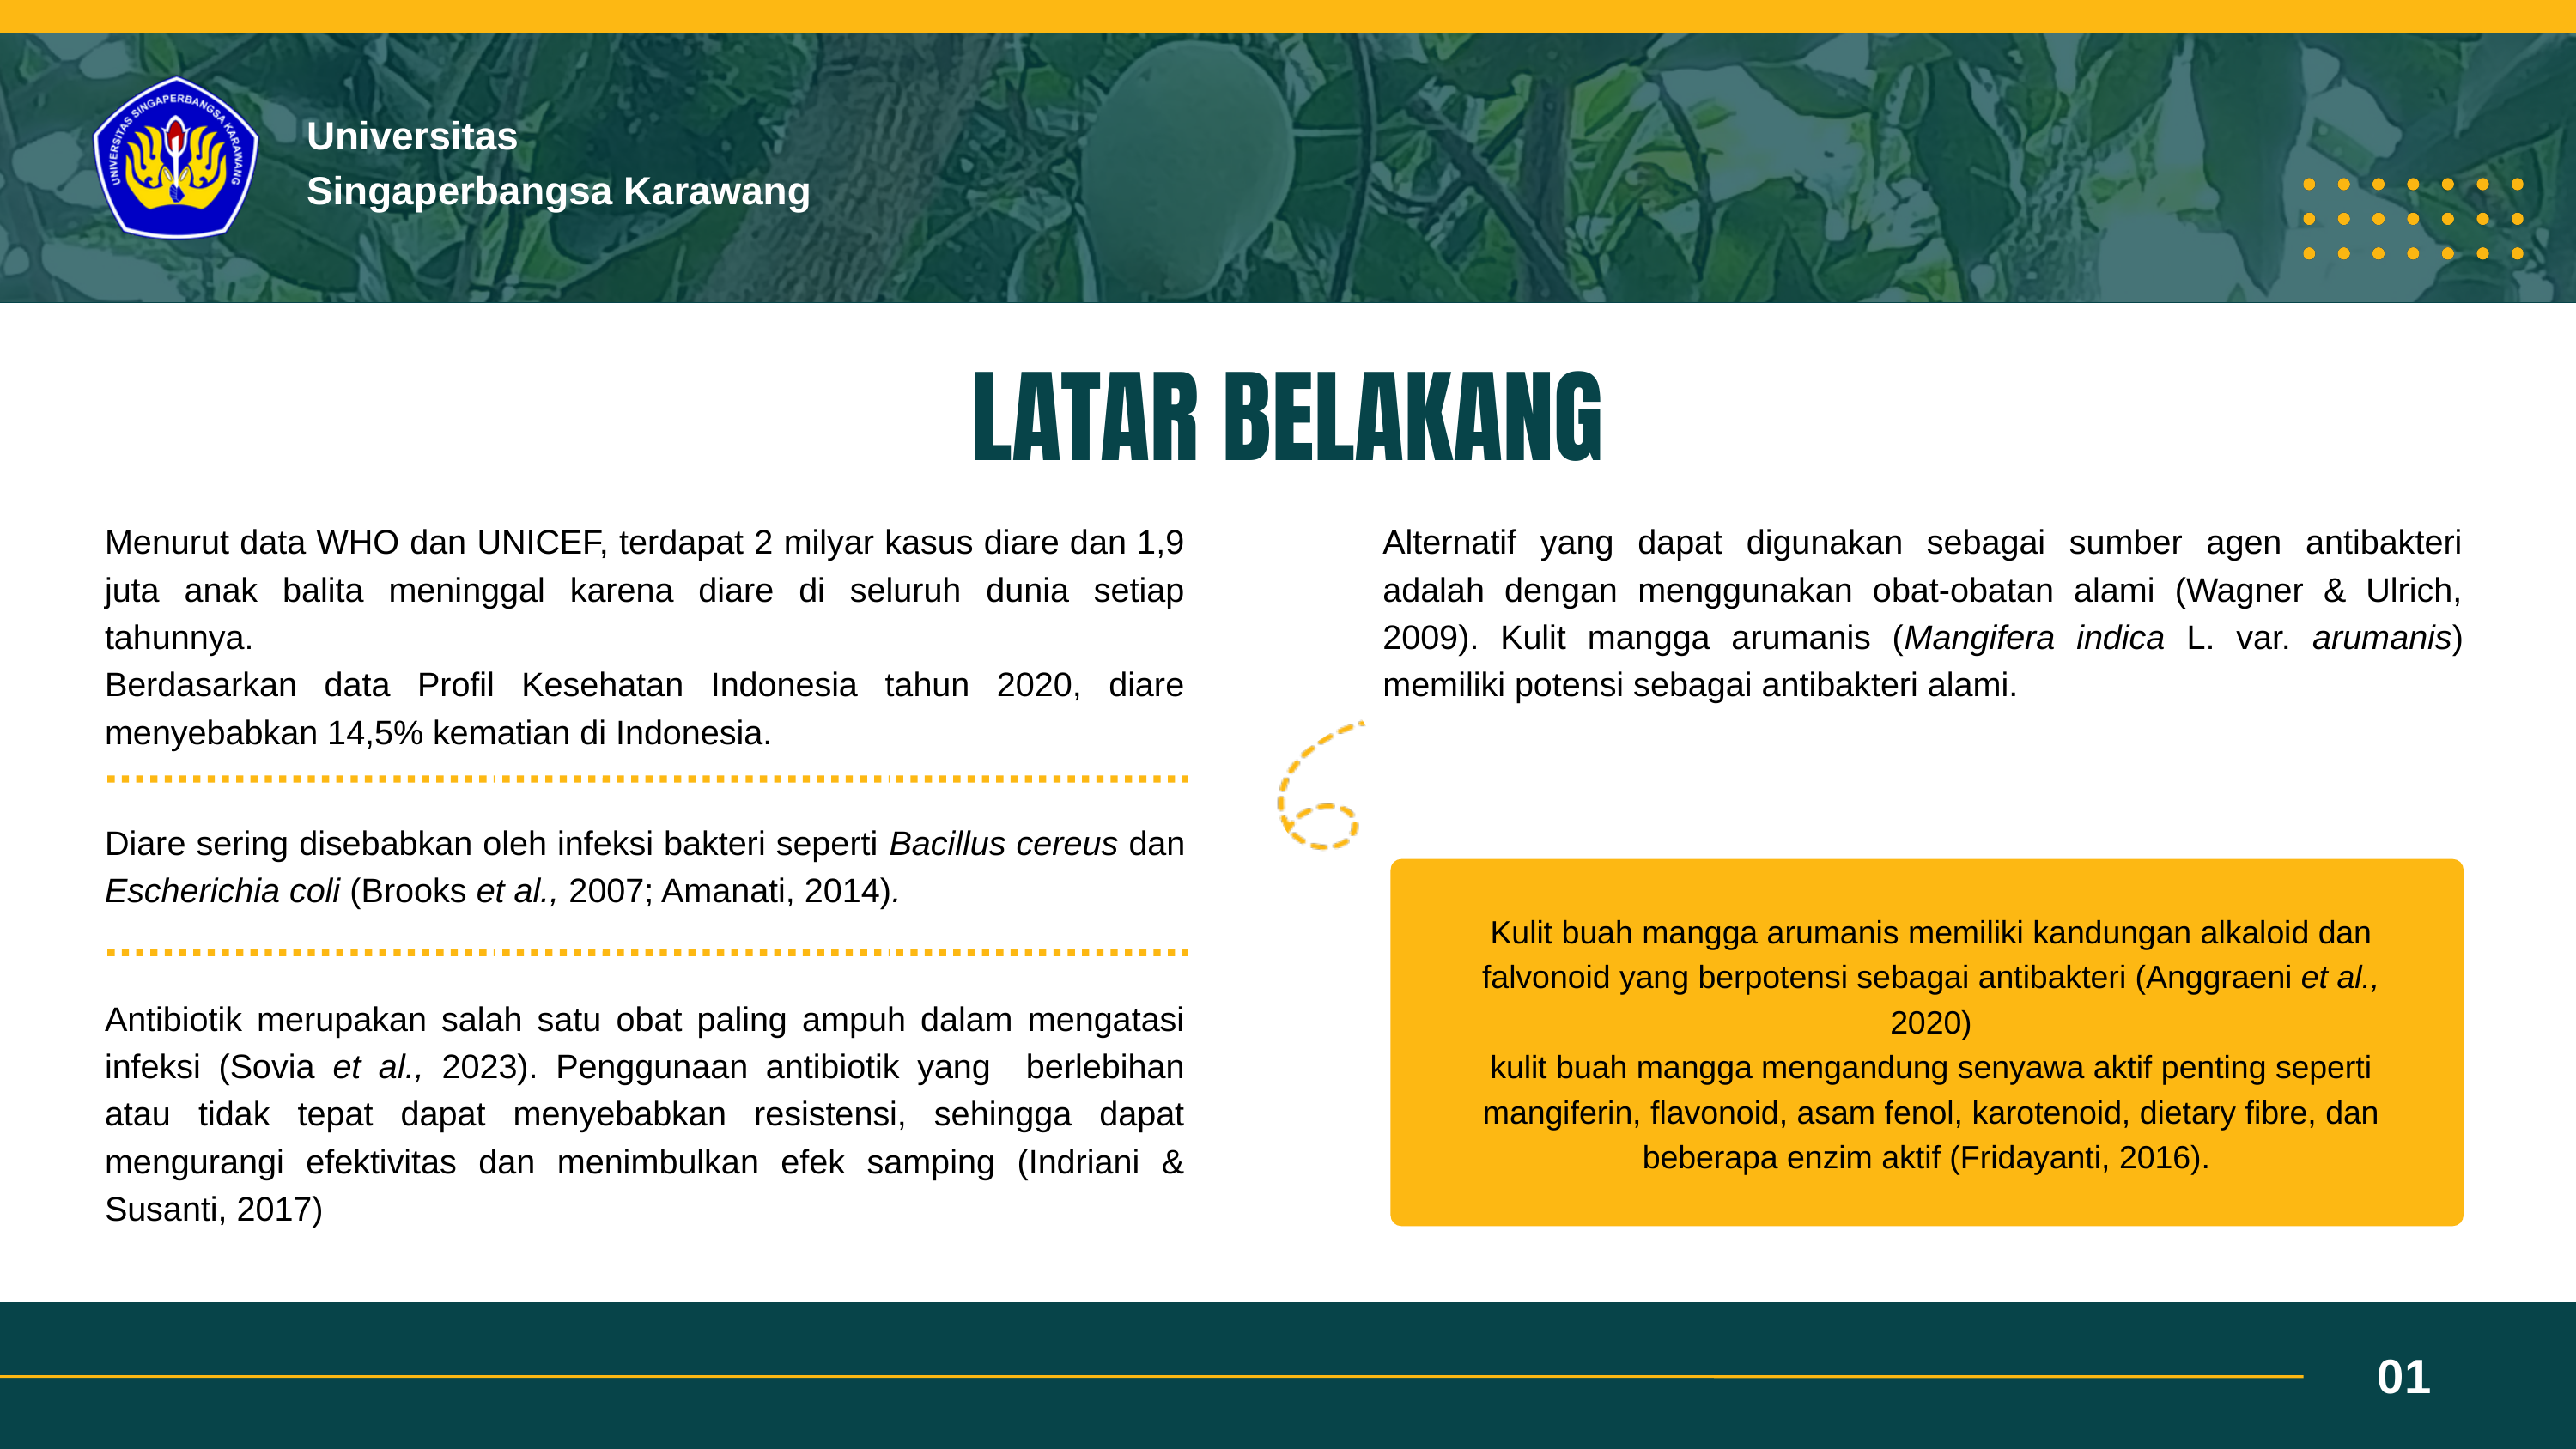

Universitas
Singaperbangsa Karawang

LATAR BELAKANG
Menurut data WHO dan UNICEF, terdapat 2 milyar kasus diare dan 1,9 juta anak balita meninggal karena diare di seluruh dunia setiap tahunnya.
Berdasarkan data Profil Kesehatan Indonesia tahun 2020, diare menyebabkan 14,5% kematian di Indonesia.
Alternatif yang dapat digunakan sebagai sumber agen antibakteri adalah dengan menggunakan obat-obatan alami (Wagner & Ulrich, 2009). Kulit mangga arumanis (Mangifera indica L. var. arumanis) memiliki potensi sebagai antibakteri alami.

Diare sering disebabkan oleh infeksi bakteri seperti Bacillus cereus dan Escherichia coli (Brooks et al., 2007; Amanati, 2014).

Kulit buah mangga arumanis memiliki kandungan alkaloid dan falvonoid yang berpotensi sebagai antibakteri (Anggraeni et al., 2020)
kulit buah mangga mengandung senyawa aktif penting seperti mangiferin, flavonoid, asam fenol, karotenoid, dietary fibre, dan beberapa enzim aktif (Fridayanti, 2016).

Antibiotik merupakan salah satu obat paling ampuh dalam mengatasi infeksi (Sovia et al., 2023). Penggunaan antibiotik yang  berlebihan atau tidak tepat dapat menyebabkan resistensi, sehingga dapat mengurangi efektivitas dan menimbulkan efek samping (Indriani & Susanti, 2017)

01